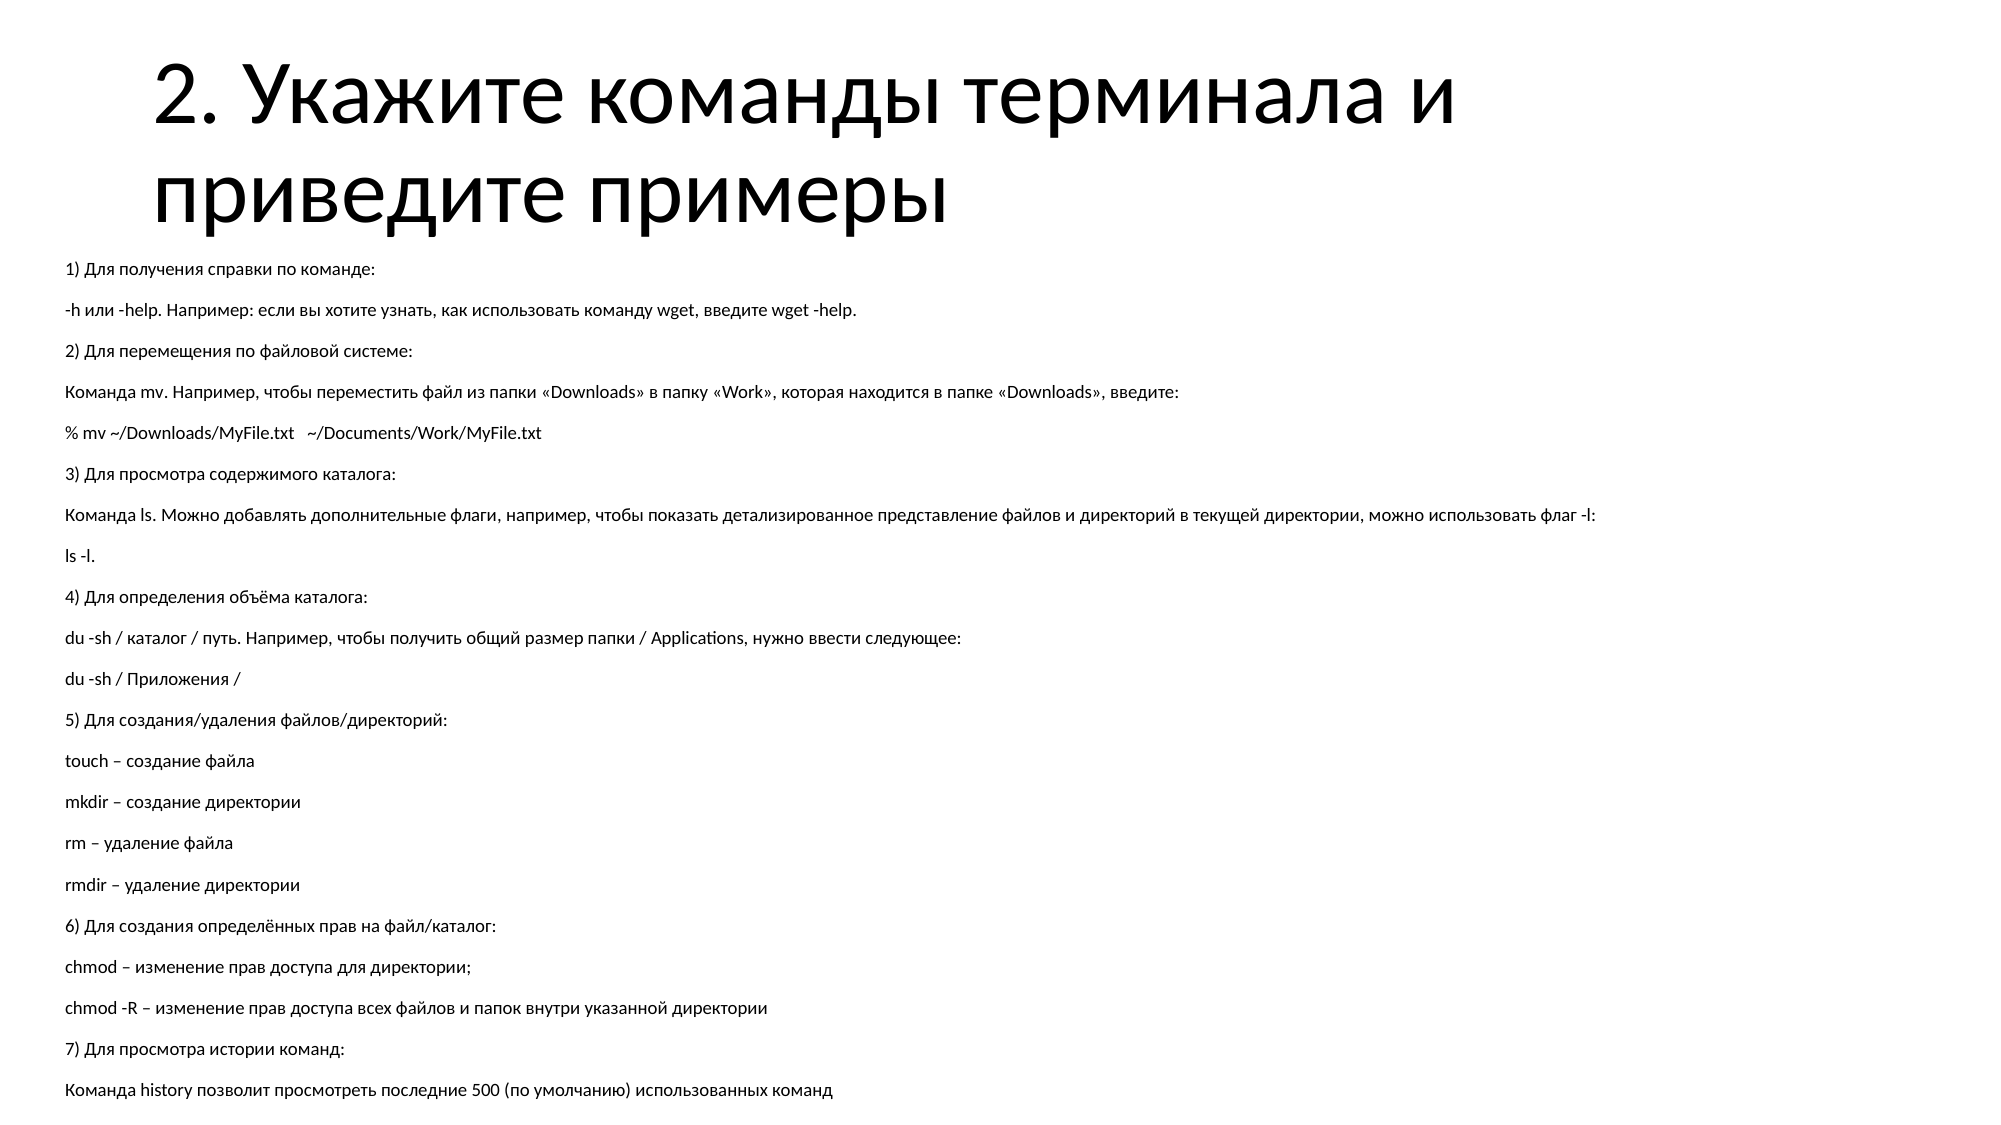

# 2. Укажите команды терминала и приведите примеры
1) Для получения справки по команде:
-h или -help. Например: если вы хотите узнать, как использовать команду wget, введите wget -help.
2) Для перемещения по файловой системе:
Команда mv. Например, чтобы переместить файл из папки «Downloads» в папку «Work», которая находится в папке «Downloads», введите:
% mv ~/Downloads/MyFile.txt   ~/Documents/Work/MyFile.txt
3) Для просмотра содержимого каталога:
Команда ls. Можно добавлять дополнительные флаги, например, чтобы показать детализированное представление файлов и директорий в текущей директории, можно использовать флаг -l:
ls -l.
4) Для определения объёма каталога:
du -sh / каталог / путь. Например, чтобы получить общий размер папки / Applications, нужно ввести следующее:
du -sh / Приложения /
5) Для создания/удаления файлов/директорий:
touch – создание файла
mkdir – создание директории
rm – удаление файла
rmdir – удаление директории
6) Для создания определённых прав на файл/каталог:
chmod – изменение прав доступа для директории;
chmod -R – изменение прав доступа всех файлов и папок внутри указанной директории
7) Для просмотра истории команд:
Команда history позволит просмотреть последние 500 (по умолчанию) использованных команд